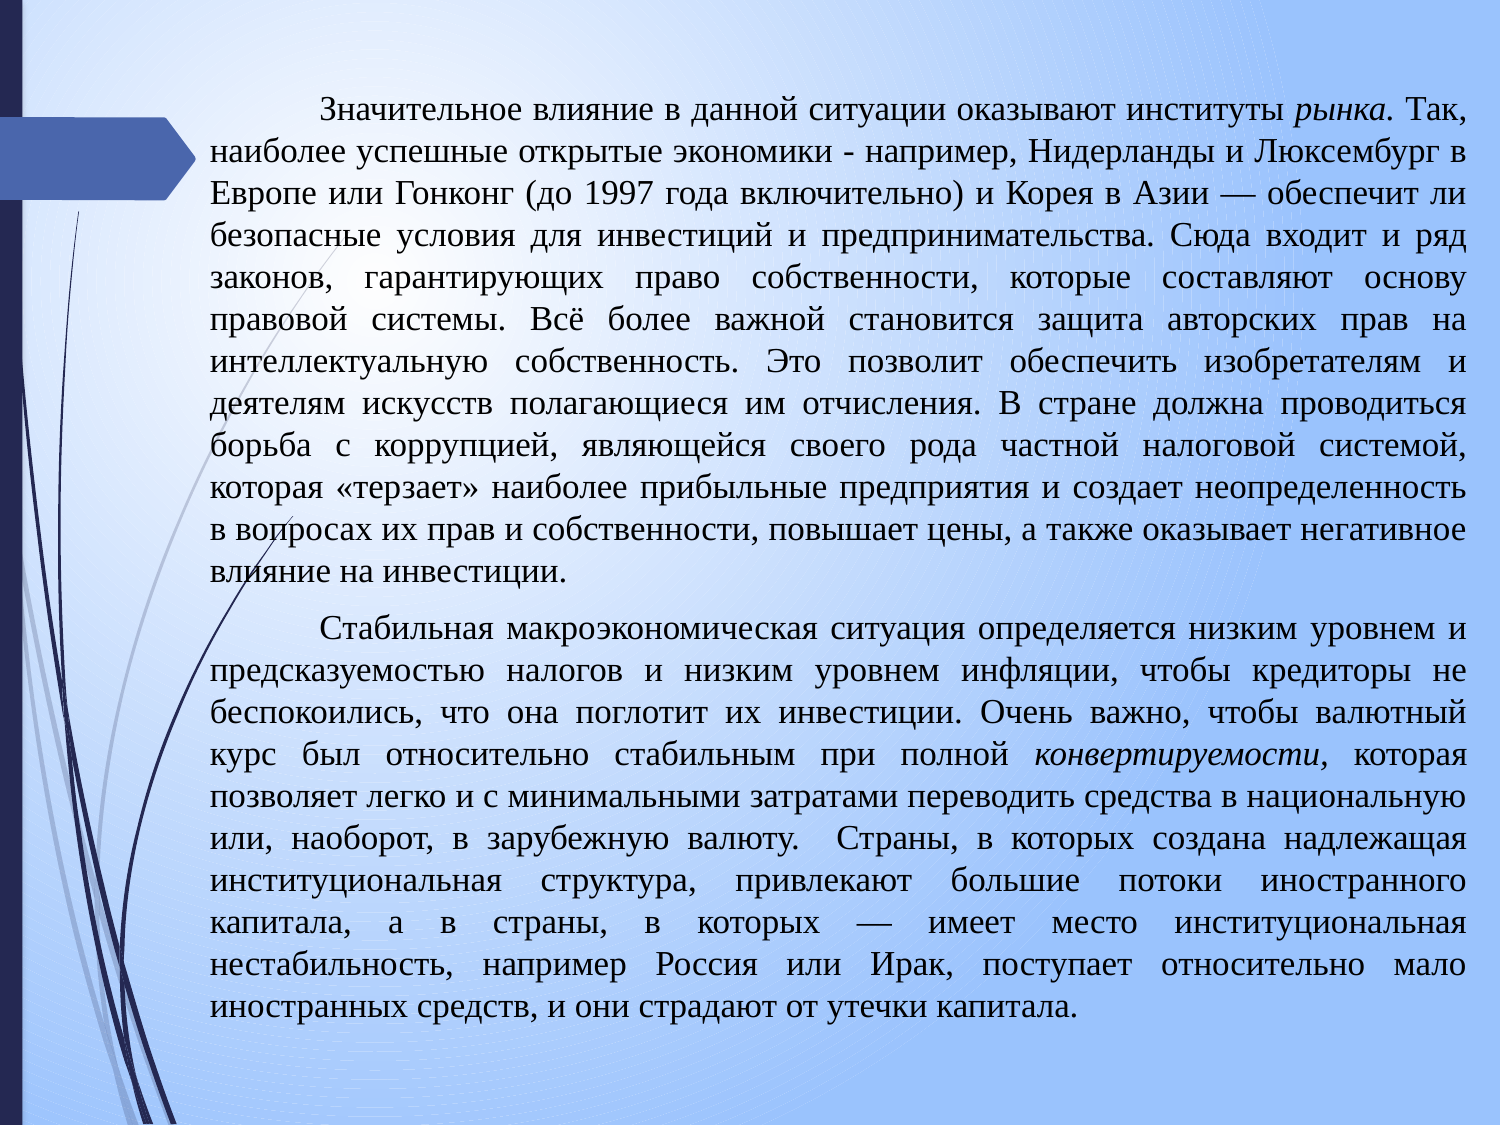

Значительное влияние в данной ситуации оказывают институты рынка. Так, наиболее успешные открытые экономики - например, Нидерланды и Люксембург в Европе или Гонконг (до 1997 года включительно) и Корея в Азии — обеспечит ли безопасные условия для инвестиций и предпринимательства. Сюда входит и ряд законов, гарантирующих право собственности, которые составляют основу правовой системы. Всё более важной становится защита авторских прав на интеллектуальную собственность. Это позволит обеспечить изобретателям и деятелям искусств полагающиеся им отчисления. В стране должна проводиться борьба с коррупцией, являющейся своего рода частной налоговой системой, которая «терзает» наиболее прибыльные предприятия и создает неопределенность в вопросах их прав и собственности, повышает цены, а также оказывает негативное влияние на инвестиции.
	Стабильная макроэкономическая ситуация определяется низким уровнем и предсказуемостью налогов и низким уровнем инфляции, чтобы кредиторы не беспокоились, что она поглотит их инвестиции. Очень важно, чтобы валютный курс был относительно стабильным при полной конвертируемости, которая позволяет легко и с минимальными затратами переводить средства в национальную или, наоборот, в зарубежную валюту.  Страны, в которых создана надлежащая институциональная структура, привлекают большие потоки иностранного капитала, а в страны, в которых — имеет место институциональная нестабильность, например Россия или Ирак, поступает относительно мало иностранных средств, и они страдают от утечки капитала.